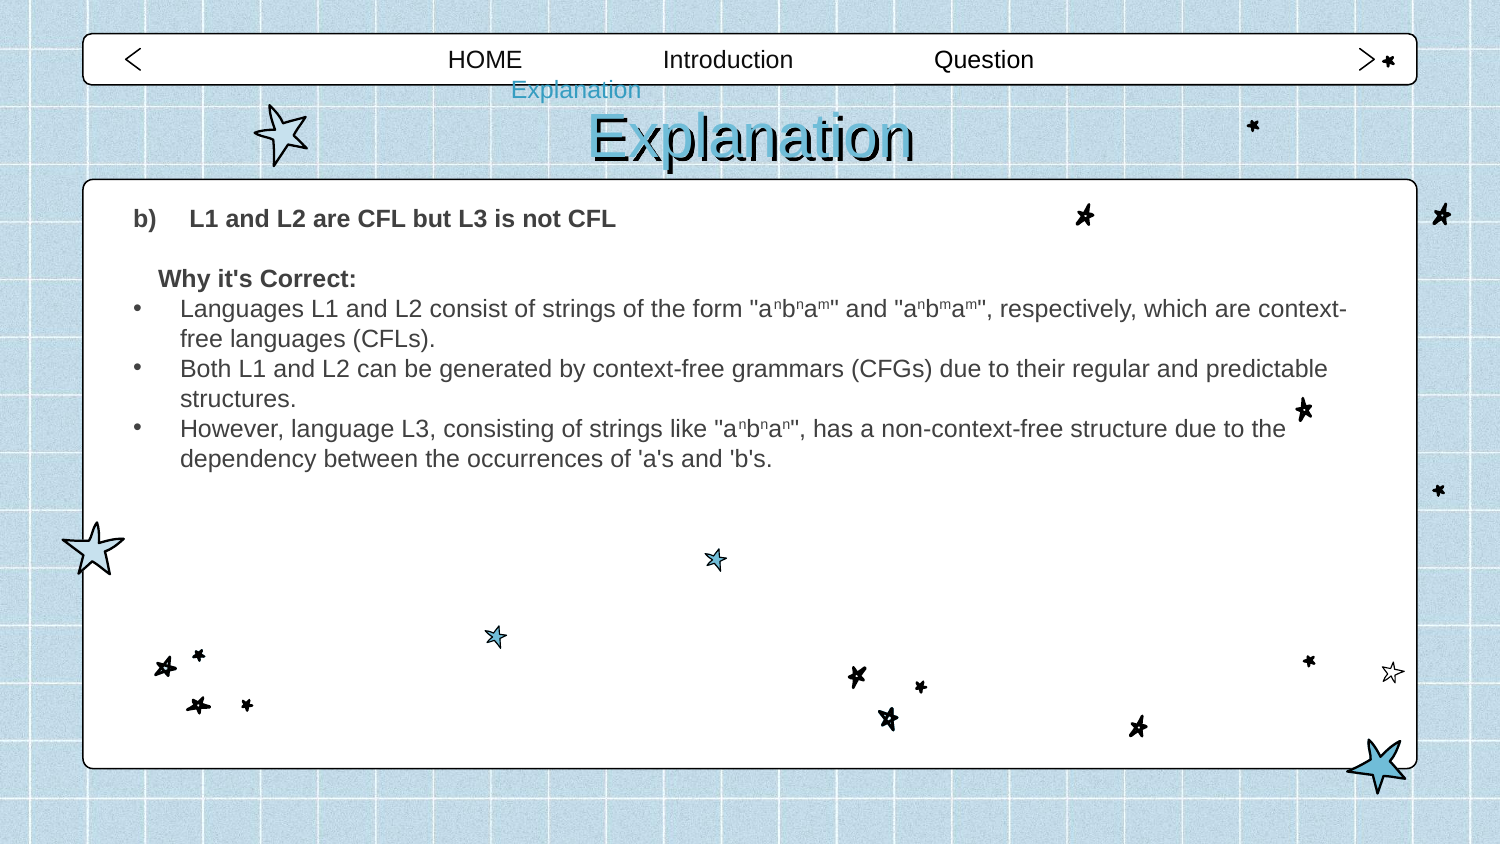

HOME                    Introduction                    Question                    Explanation

# Explanation

L1 and L2 are CFL but L3 is not CFL

Why it's Correct:
Languages L1 and L2 consist of strings of the form "anbnam" and "anbmam", respectively, which are context-free languages (CFLs).
Both L1 and L2 can be generated by context-free grammars (CFGs) due to their regular and predictable structures.
However, language L3, consisting of strings like "anbnan", has a non-context-free structure due to the dependency between the occurrences of 'a's and 'b's.